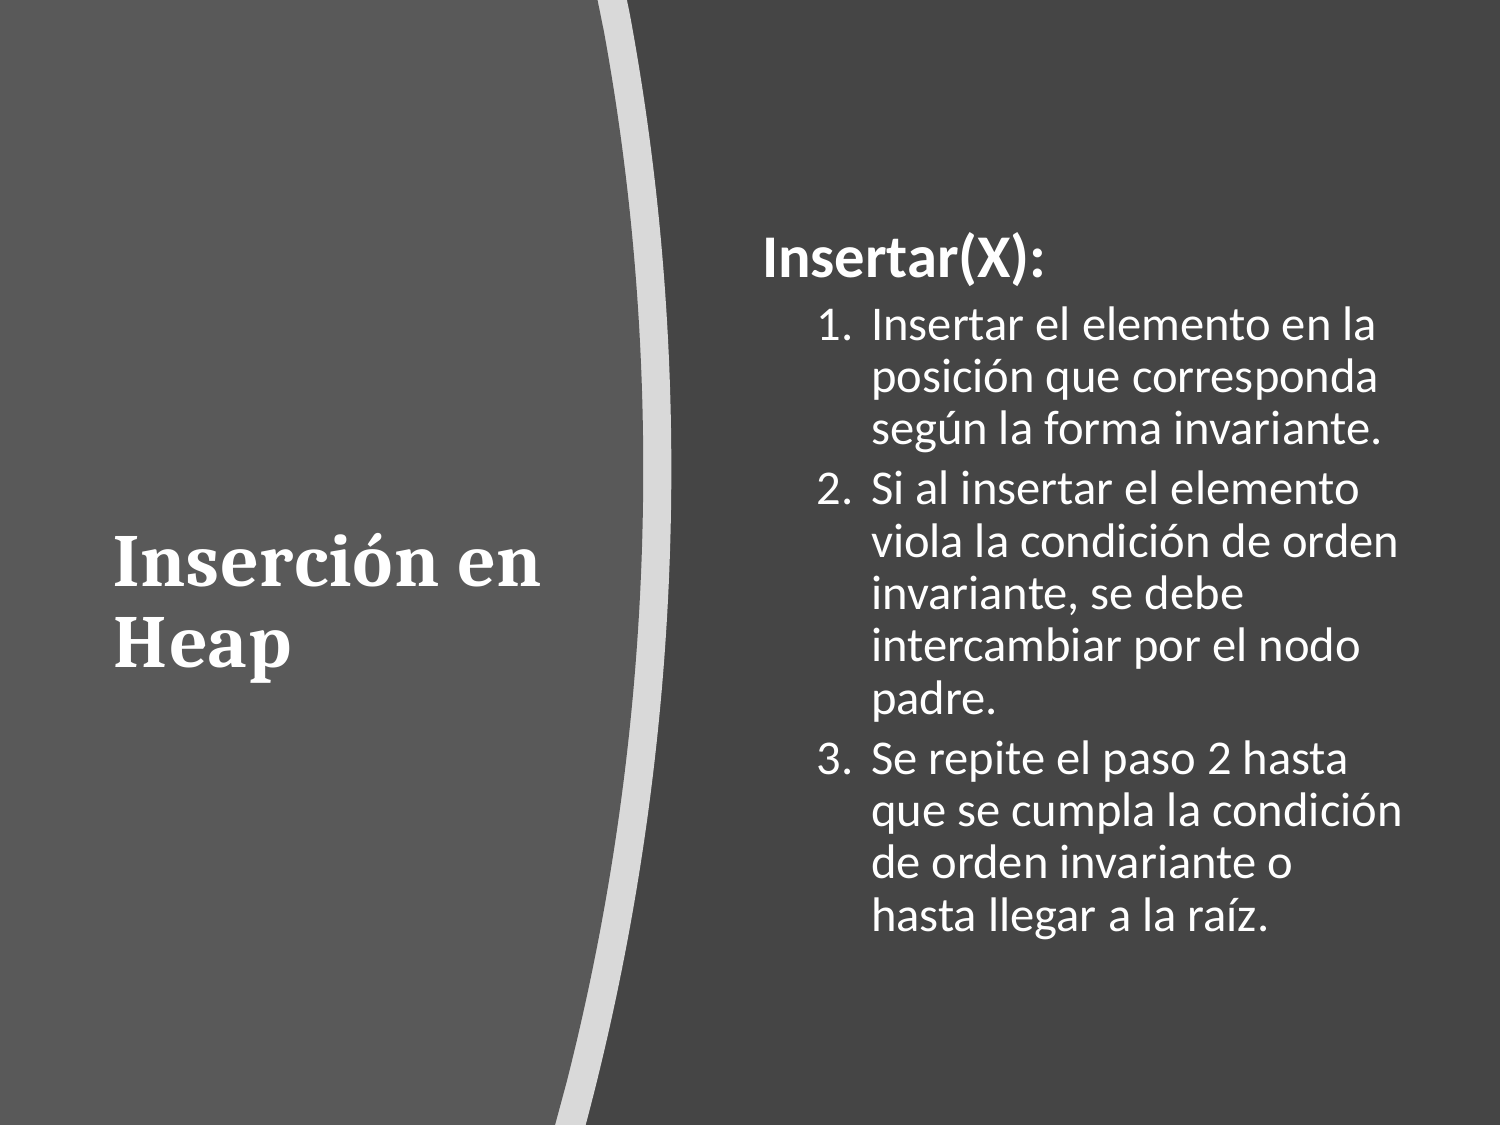

# Inserción en Heap
Insertar(X):
Insertar el elemento en la posición que corresponda según la forma invariante.
Si al insertar el elemento viola la condición de orden invariante, se debe intercambiar por el nodo padre.
Se repite el paso 2 hasta que se cumpla la condición de orden invariante o hasta llegar a la raíz.